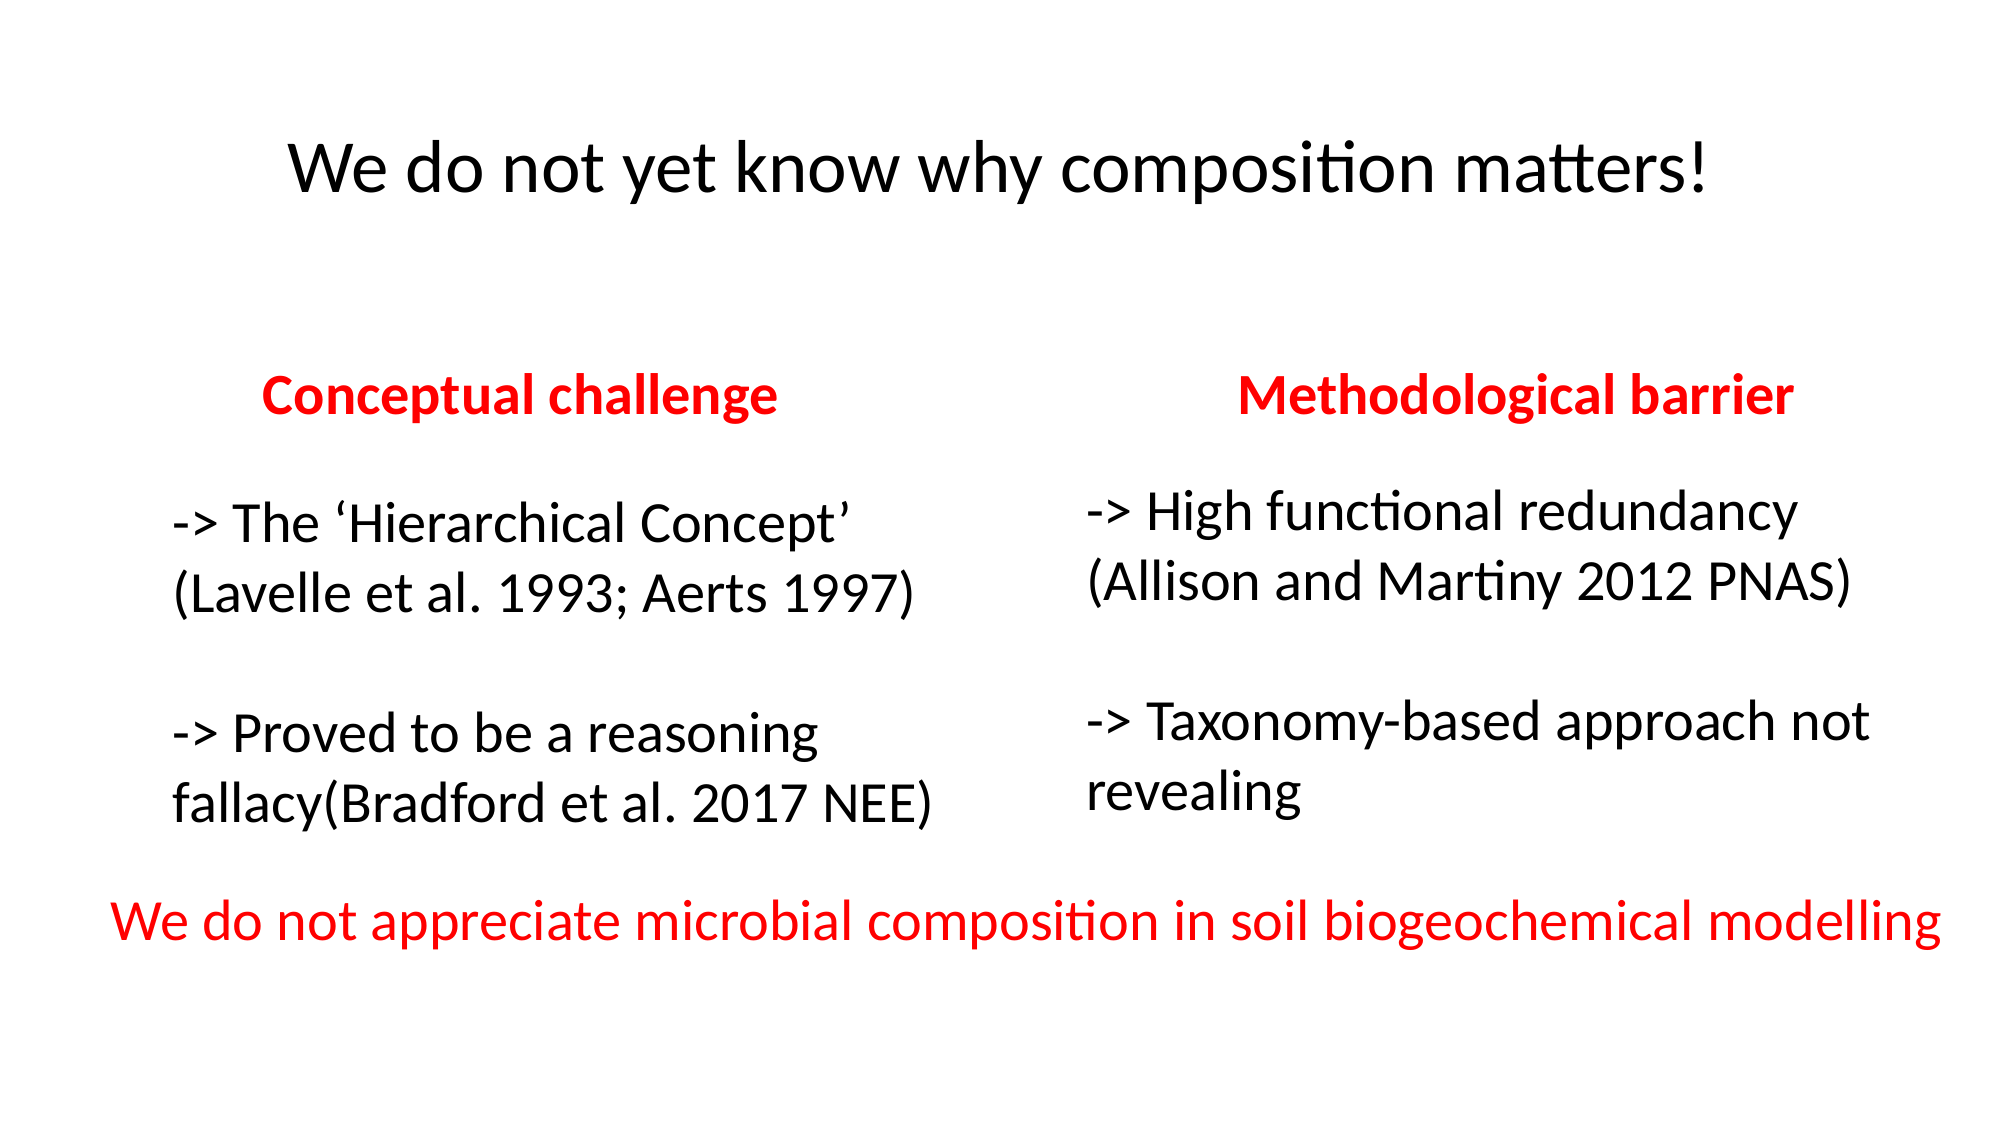

# We do not yet know why composition matters!
Conceptual challenge
Methodological barrier
-> High functional redundancy (Allison and Martiny 2012 PNAS)

-> Taxonomy-based approach not revealing
-> The ‘Hierarchical Concept’
(Lavelle et al. 1993; Aerts 1997)

-> Proved to be a reasoning fallacy(Bradford et al. 2017 NEE)
We do not appreciate microbial composition in soil biogeochemical modelling